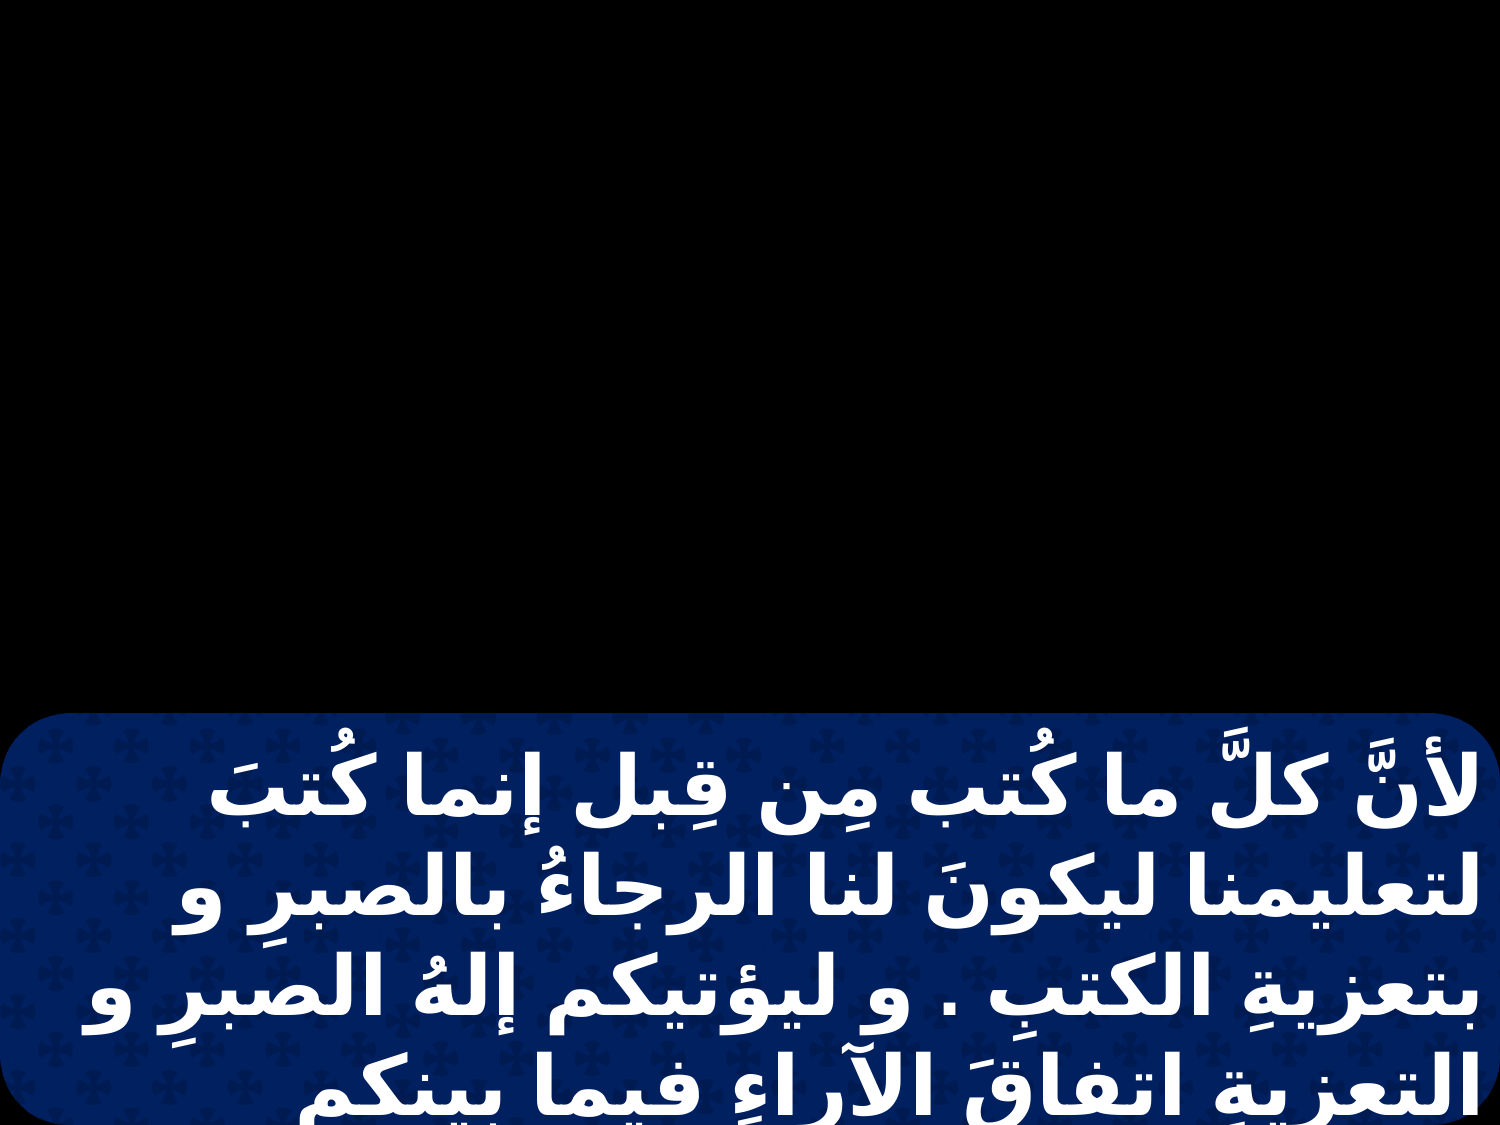

لأنَّ كلَّ ما كُتب مِن قِبل إنما كُتبَ لتعليمنا ليكونَ لنا الرجاءُ بالصبرِ و بتعزيةِ الكتبِ . و ليؤتيكم إلهُ الصبرِ و التعزيةِ اتفاقَ الآراءِ فيما بينكم بحسبِ المسيحِ يسوعَ .